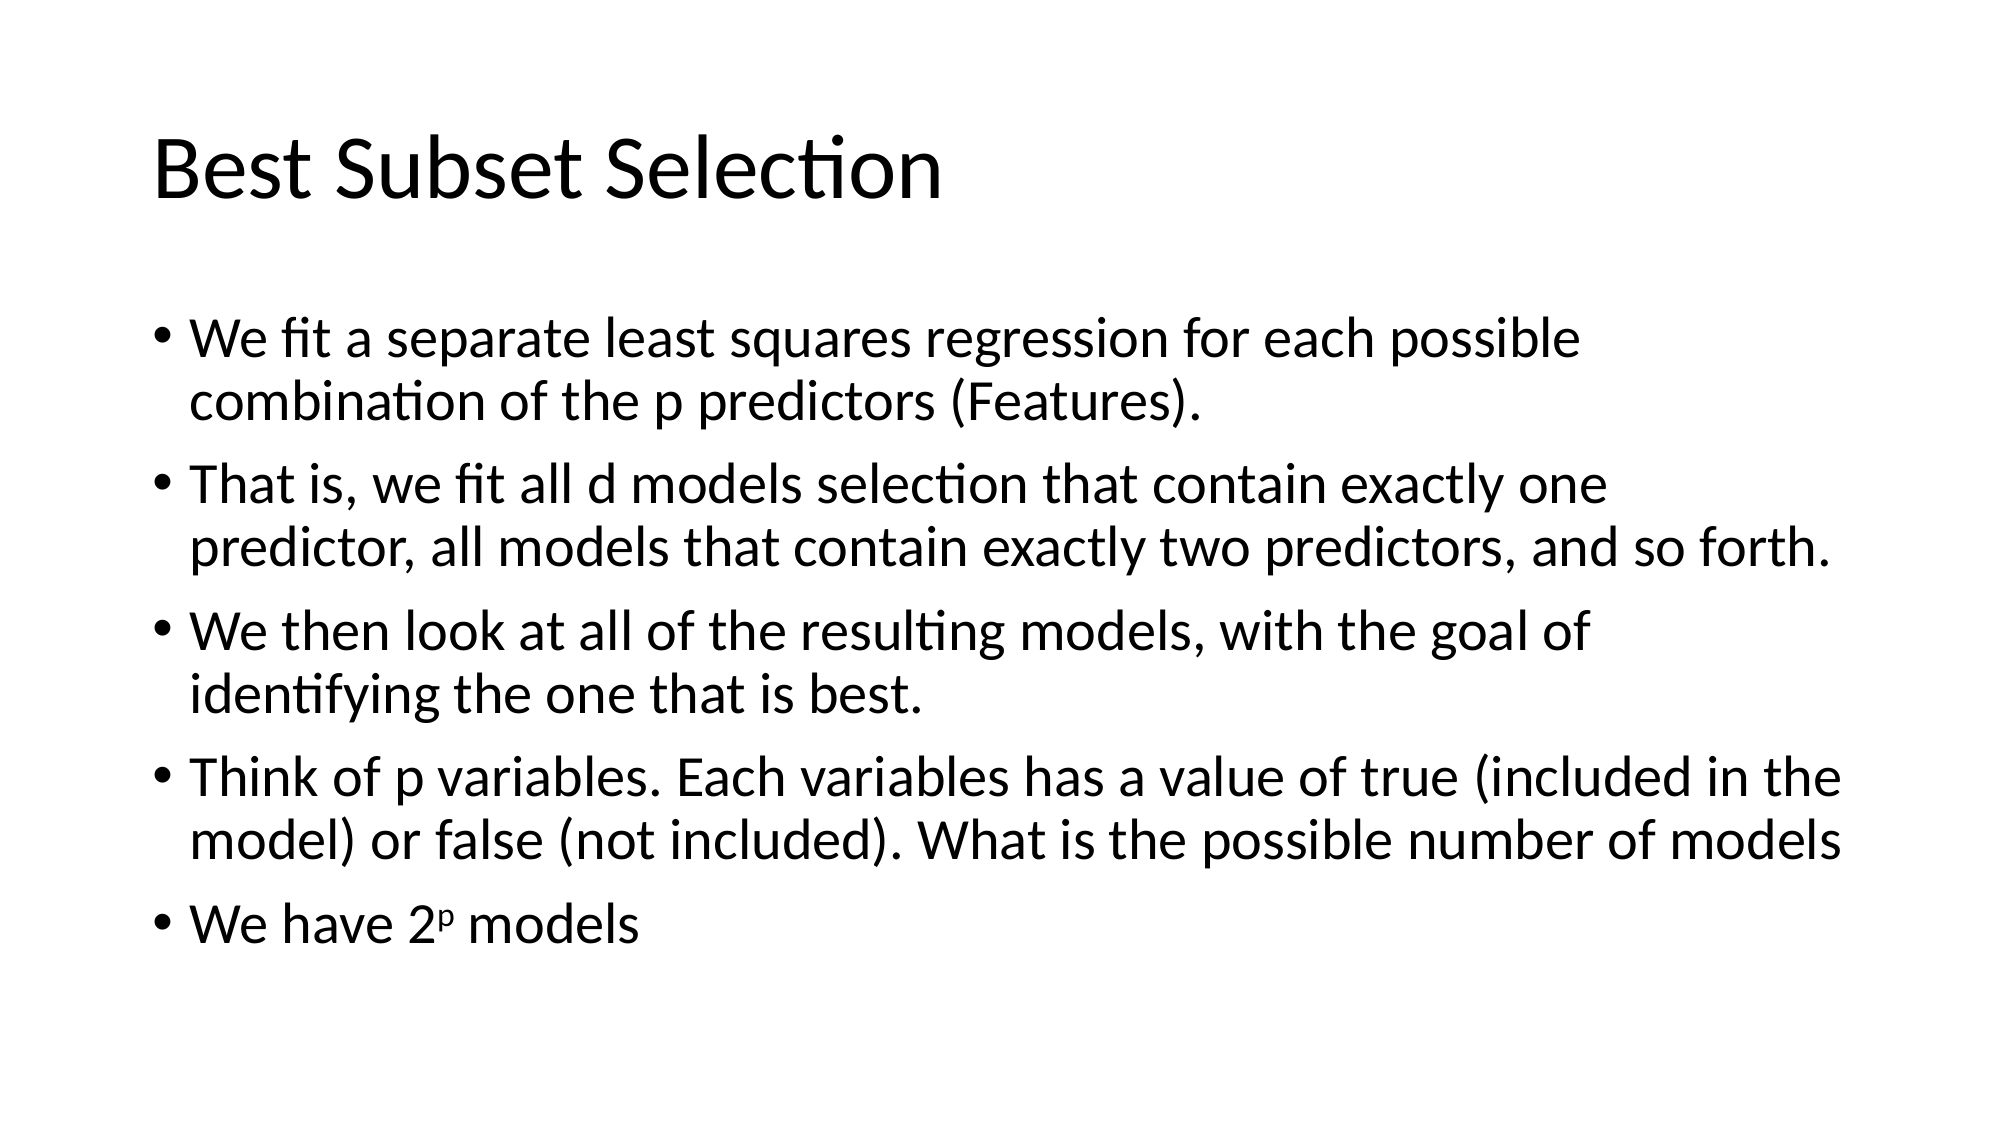

# Best Subset Selection
We fit a separate least squares regression for each possible combination of the p predictors (Features).
That is, we fit all d models selection that contain exactly one predictor, all models that contain exactly two predictors, and so forth.
We then look at all of the resulting models, with the goal of identifying the one that is best.
Think of p variables. Each variables has a value of true (included in the model) or false (not included). What is the possible number of models
We have 2p models